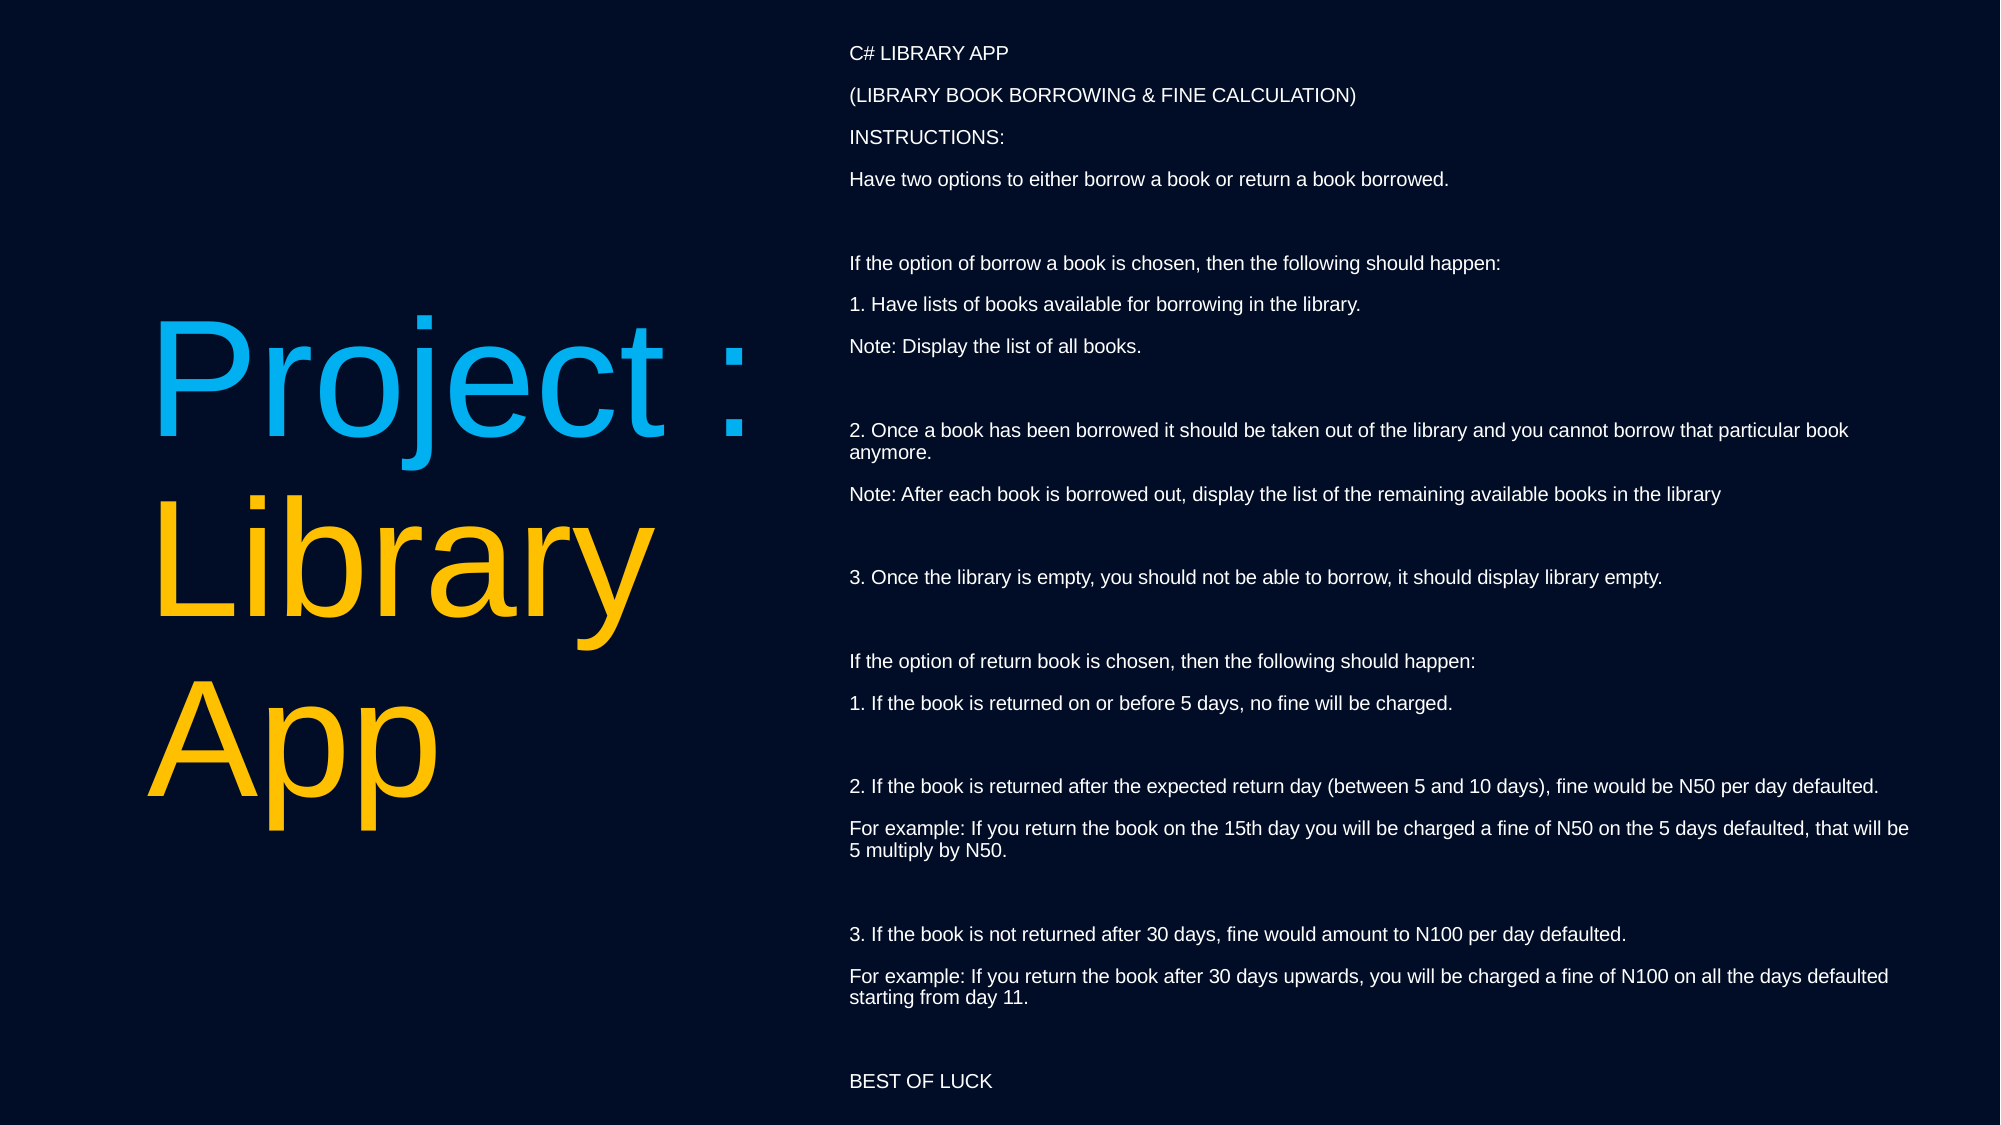

C# LIBRARY APP
(LIBRARY BOOK BORROWING & FINE CALCULATION)
INSTRUCTIONS:
Have two options to either borrow a book or return a book borrowed.

If the option of borrow a book is chosen, then the following should happen:
1. Have lists of books available for borrowing in the library.
Note: Display the list of all books.

2. Once a book has been borrowed it should be taken out of the library and you cannot borrow that particular book anymore.
Note: After each book is borrowed out, display the list of the remaining available books in the library

3. Once the library is empty, you should not be able to borrow, it should display library empty.

If the option of return book is chosen, then the following should happen:
1. If the book is returned on or before 5 days, no fine will be charged.

2. If the book is returned after the expected return day (between 5 and 10 days), fine would be N50 per day defaulted.
For example: If you return the book on the 15th day you will be charged a fine of N50 on the 5 days defaulted, that will be 5 multiply by N50.

3. If the book is not returned after 30 days, fine would amount to N100 per day defaulted.
For example: If you return the book after 30 days upwards, you will be charged a fine of N100 on all the days defaulted starting from day 11.

BEST OF LUCK
# Project : Library App